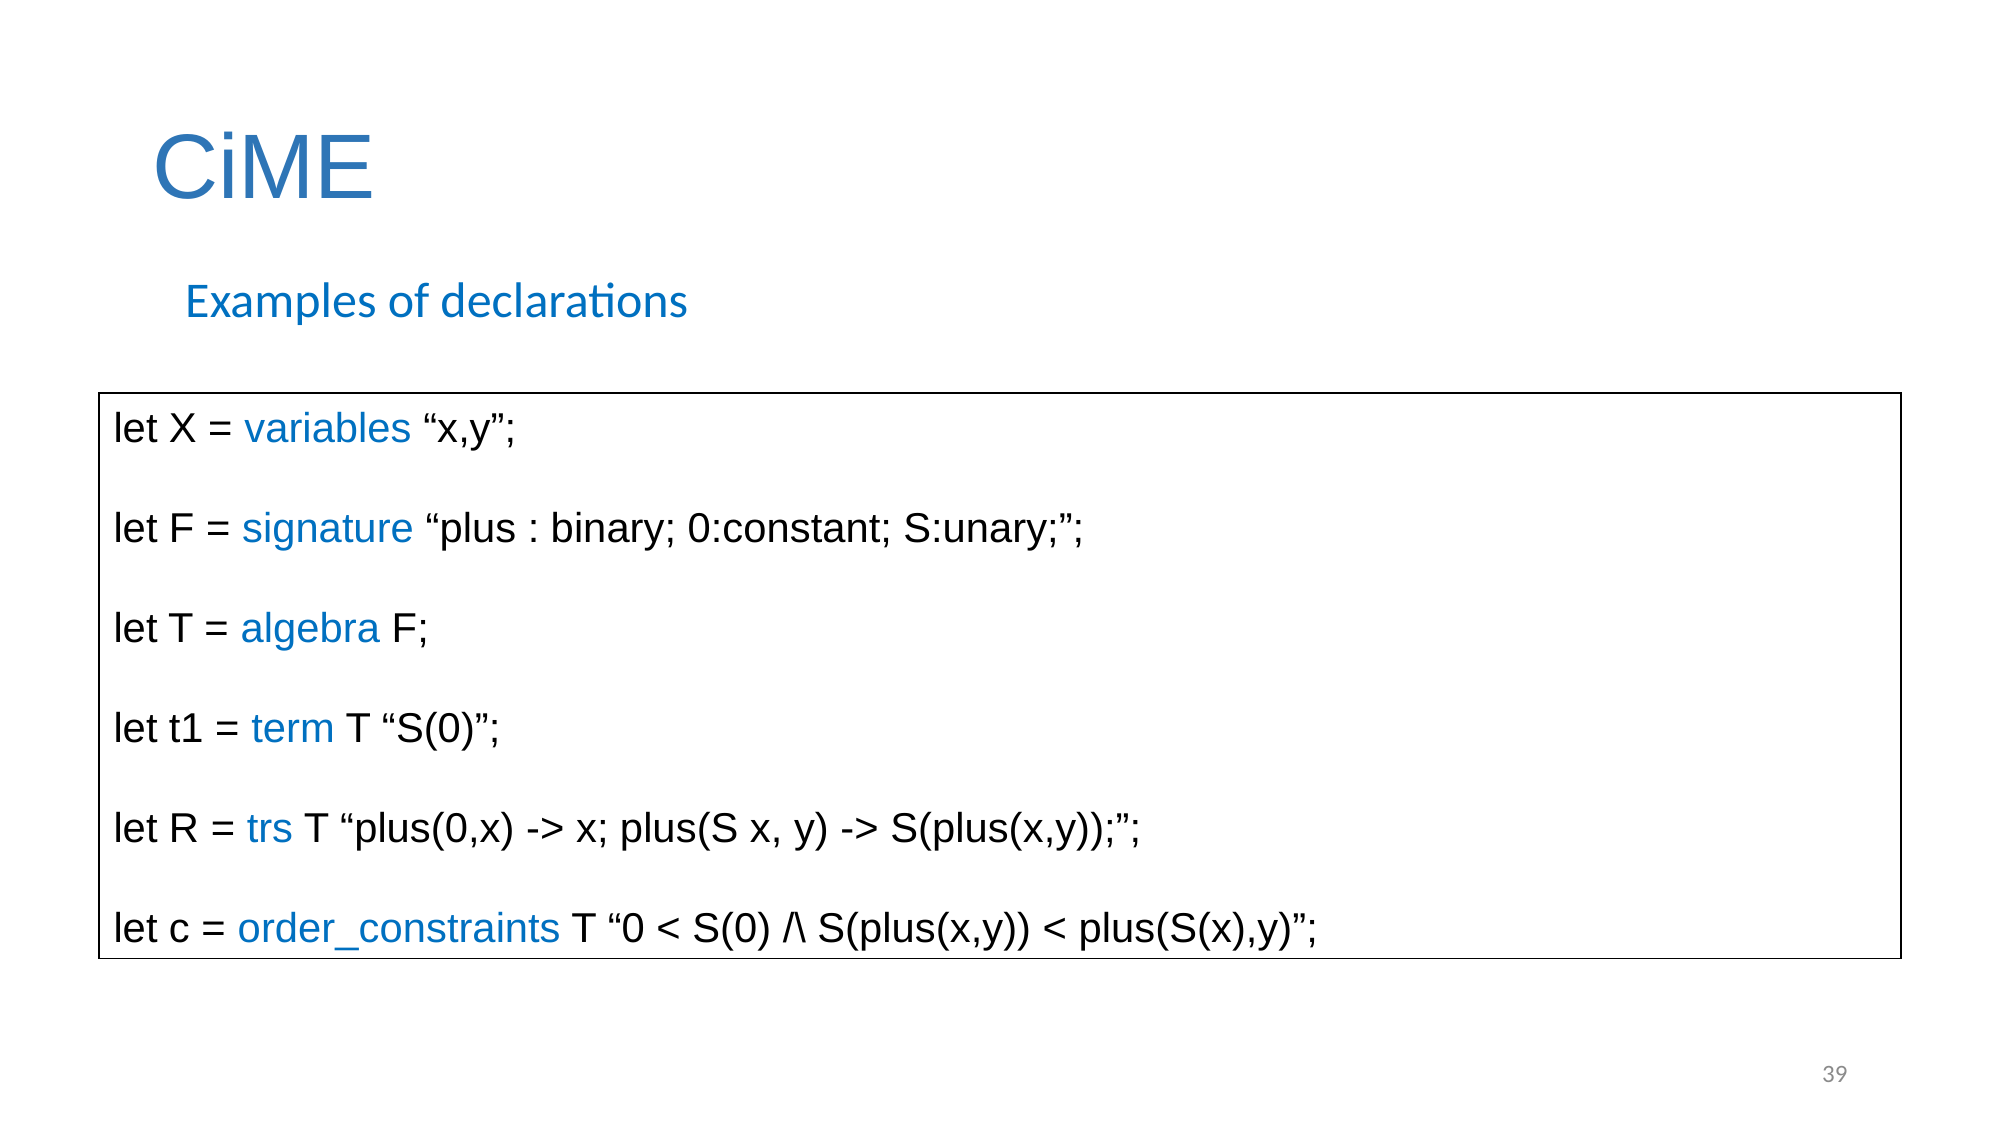

CiME
Examples of declarations
let X = variables “x,y”;

let F = signature “plus : binary; 0:constant; S:unary;”;

let T = algebra F;

let t1 = term T “S(0)”;

let R = trs T “plus(0,x) -> x; plus(S x, y) -> S(plus(x,y));”;

let c = order_constraints T “0 < S(0) /\ S(plus(x,y)) < plus(S(x),y)”;
39